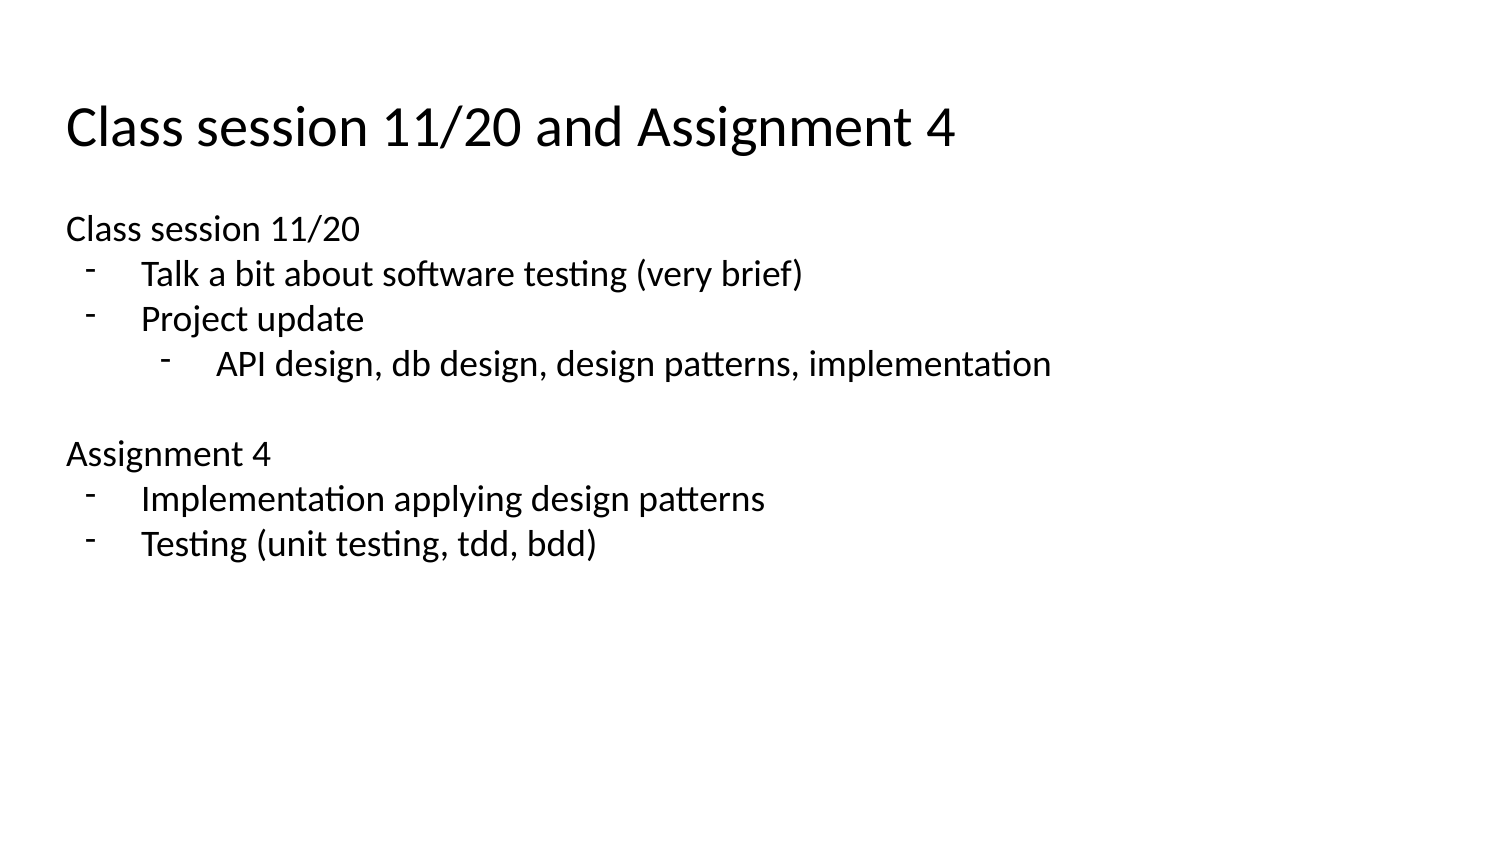

# Class session 11/20 and Assignment 4
Class session 11/20
Talk a bit about software testing (very brief)
Project update
API design, db design, design patterns, implementation

Assignment 4
Implementation applying design patterns
Testing (unit testing, tdd, bdd)